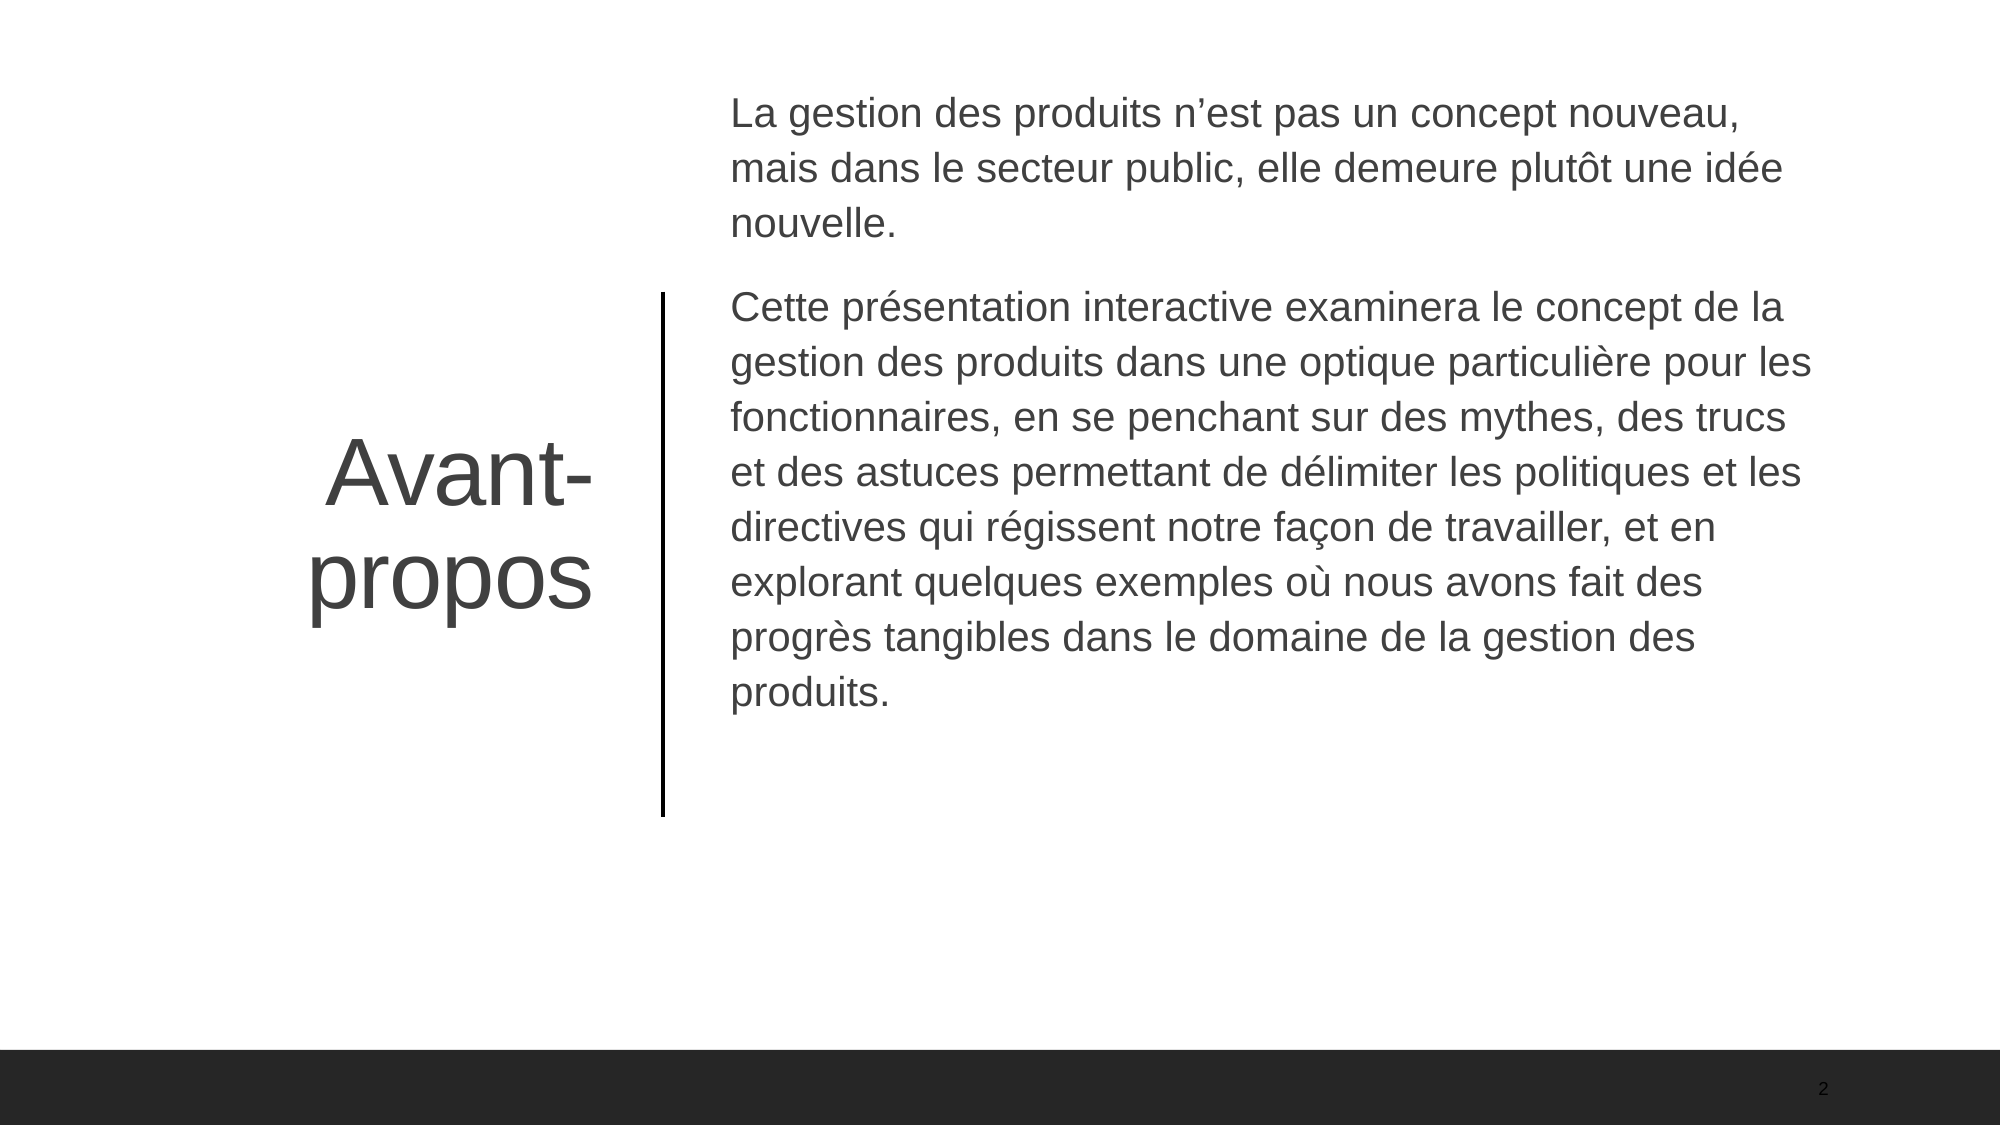

La gestion des produits n’est pas un concept nouveau, mais dans le secteur public, elle demeure plutôt une idée nouvelle.
Cette présentation interactive examinera le concept de la gestion des produits dans une optique particulière pour les fonctionnaires, en se penchant sur des mythes, des trucs et des astuces permettant de délimiter les politiques et les directives qui régissent notre façon de travailler, et en explorant quelques exemples où nous avons fait des progrès tangibles dans le domaine de la gestion des produits.

# Avant-propos

2